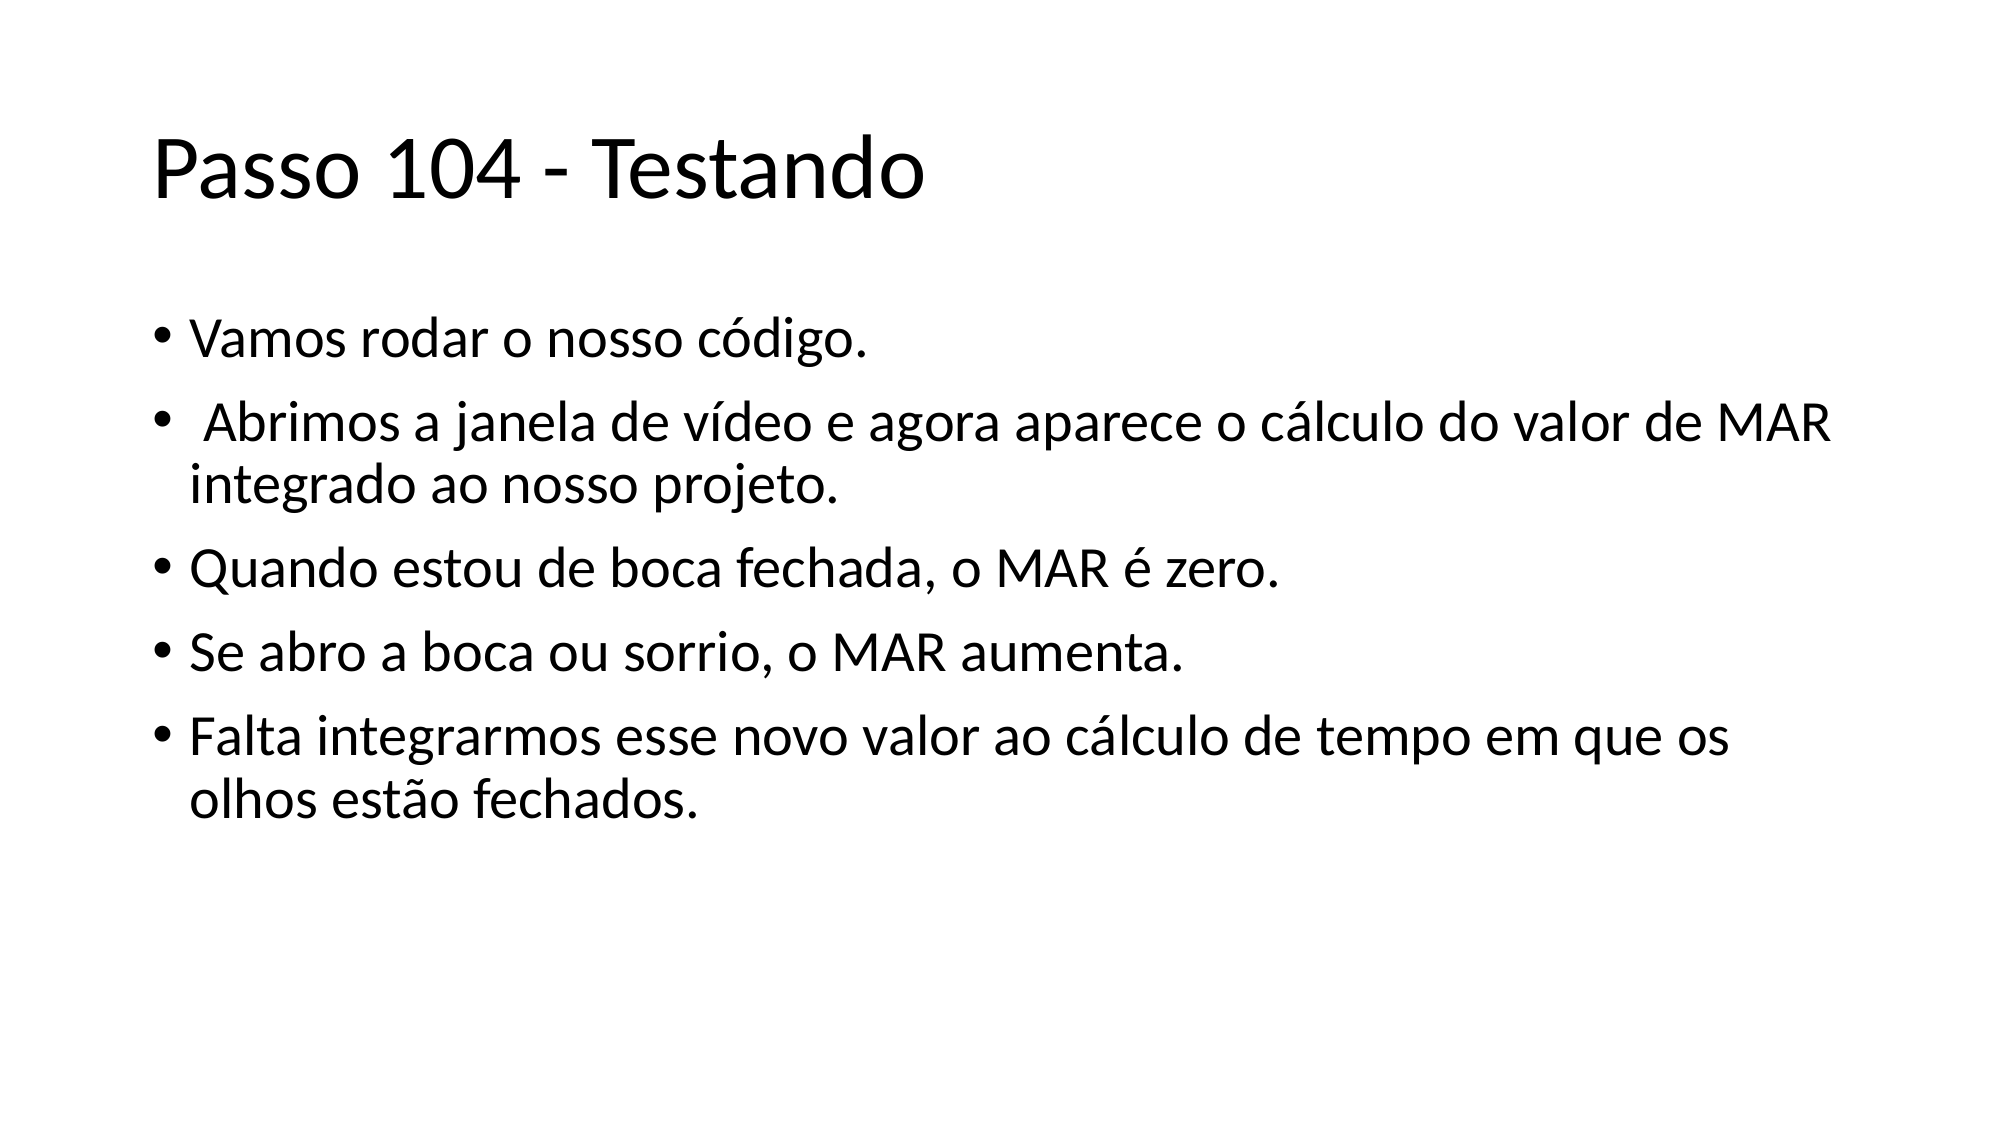

# Passo 104 - Testando
Vamos rodar o nosso código.
 Abrimos a janela de vídeo e agora aparece o cálculo do valor de MAR integrado ao nosso projeto.
Quando estou de boca fechada, o MAR é zero.
Se abro a boca ou sorrio, o MAR aumenta.
Falta integrarmos esse novo valor ao cálculo de tempo em que os olhos estão fechados.